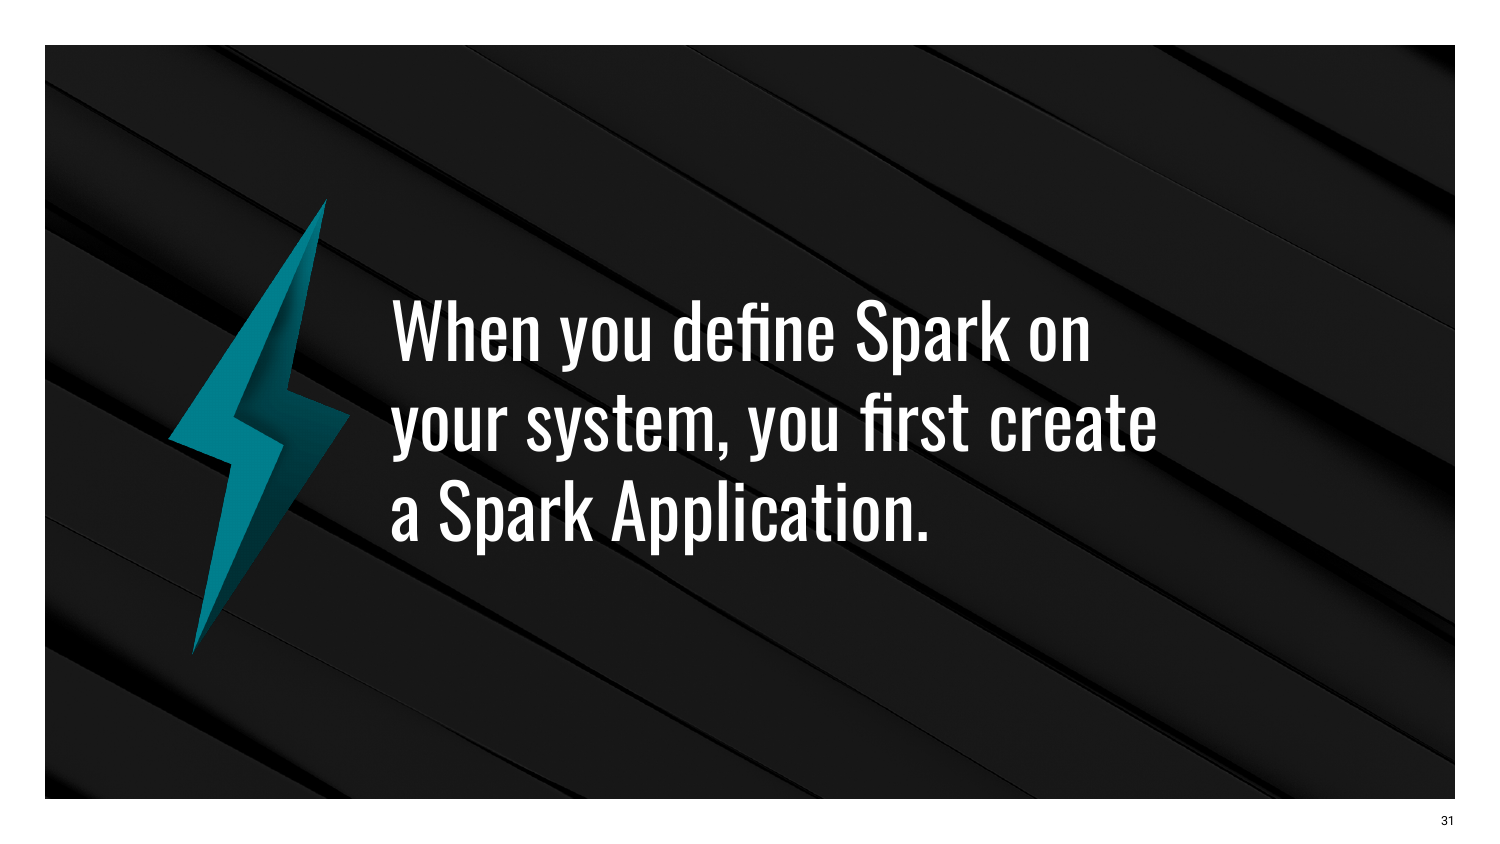

# When you define Spark on your system, you first create a Spark Application.

31